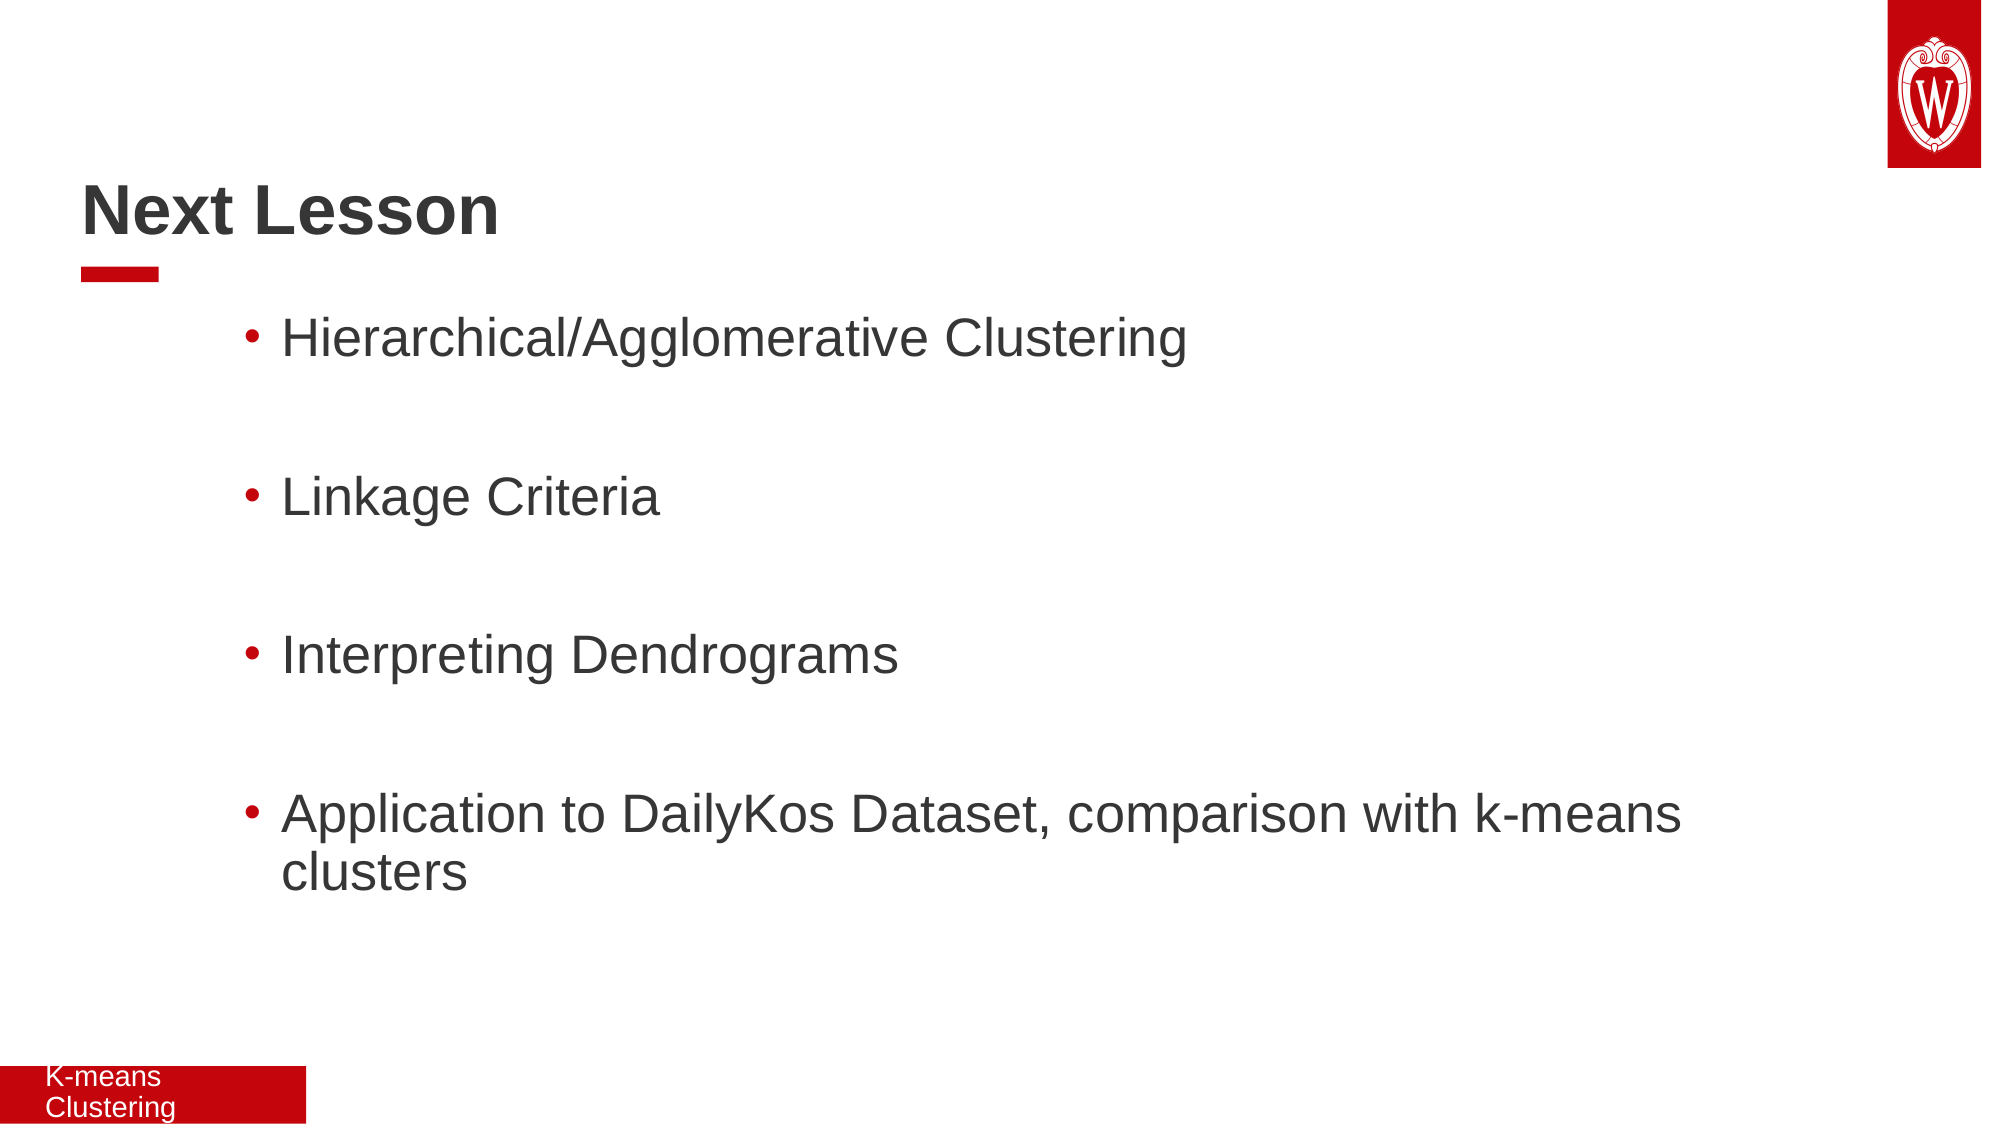

# Next Lesson
Hierarchical/Agglomerative Clustering

Linkage Criteria

Interpreting Dendrograms

Application to DailyKos Dataset, comparison with k-means clusters
K-means Clustering